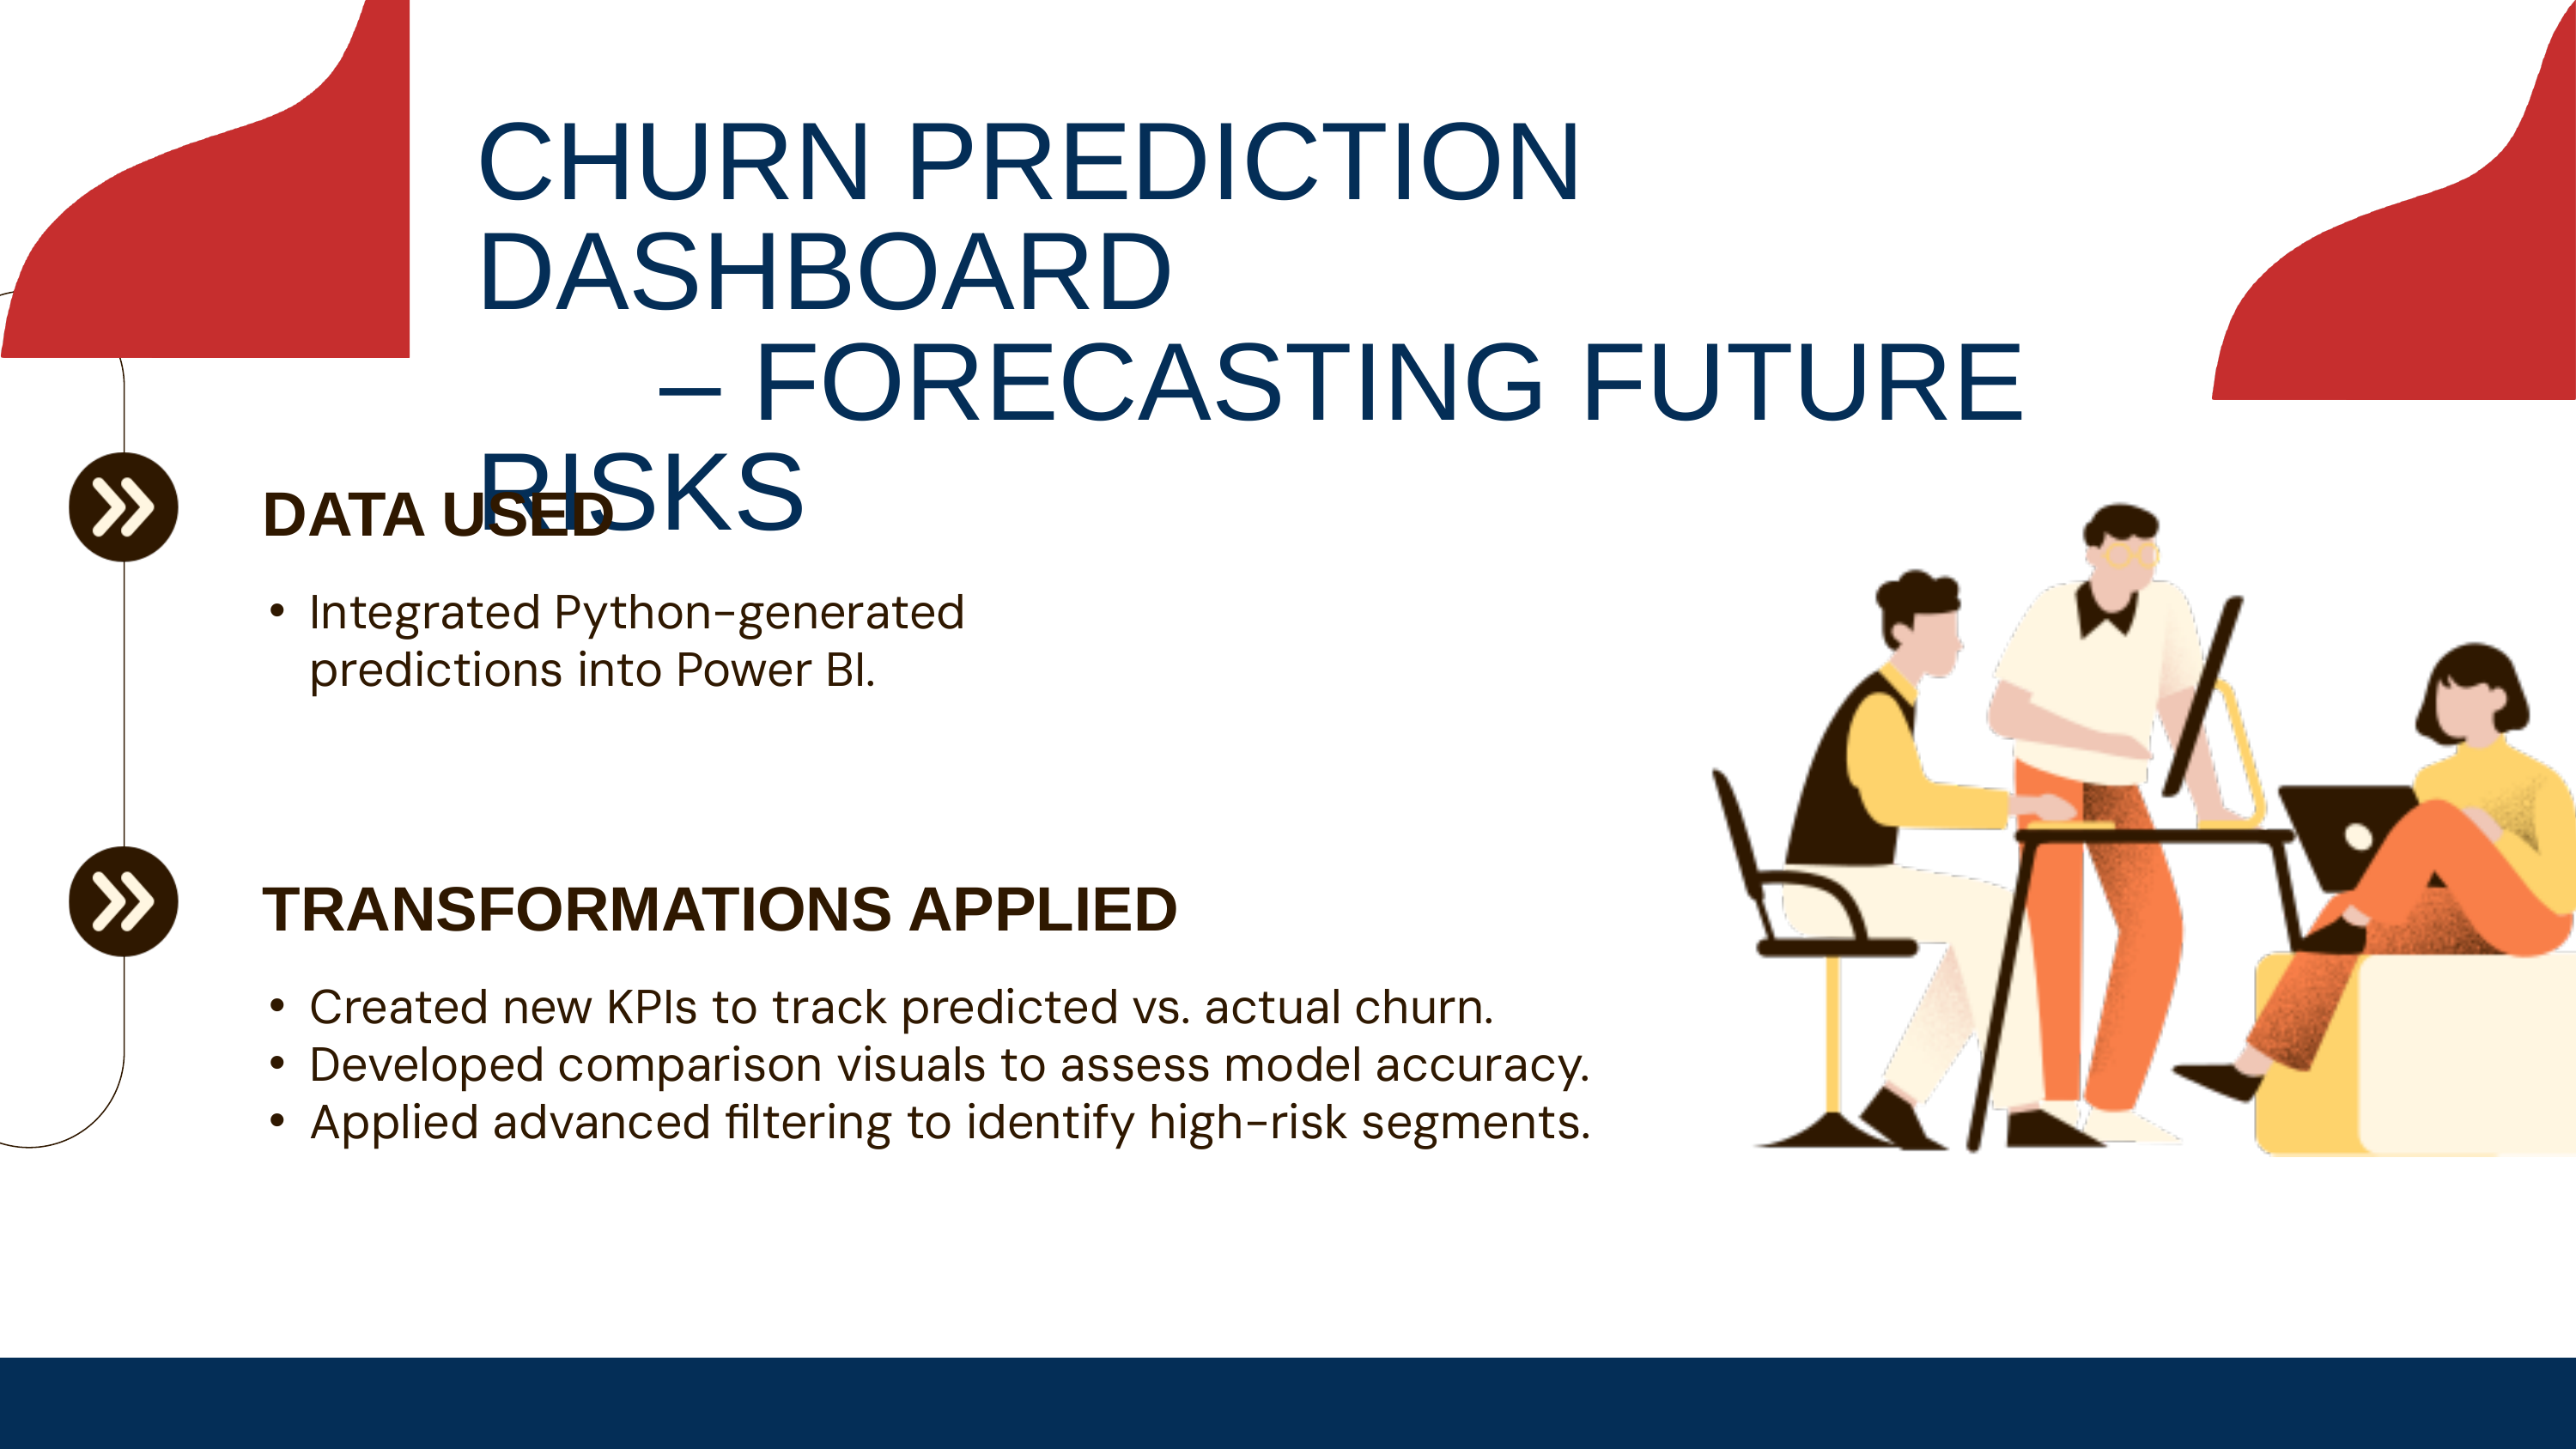

CHURN PREDICTION DASHBOARD
      – FORECASTING FUTURE RISKS

DATA USED

Integrated Python-generated predictions into Power BI.

TRANSFORMATIONS APPLIED
Created new KPIs to track predicted vs. actual churn.
Developed comparison visuals to assess model accuracy.
Applied advanced filtering to identify high-risk segments.